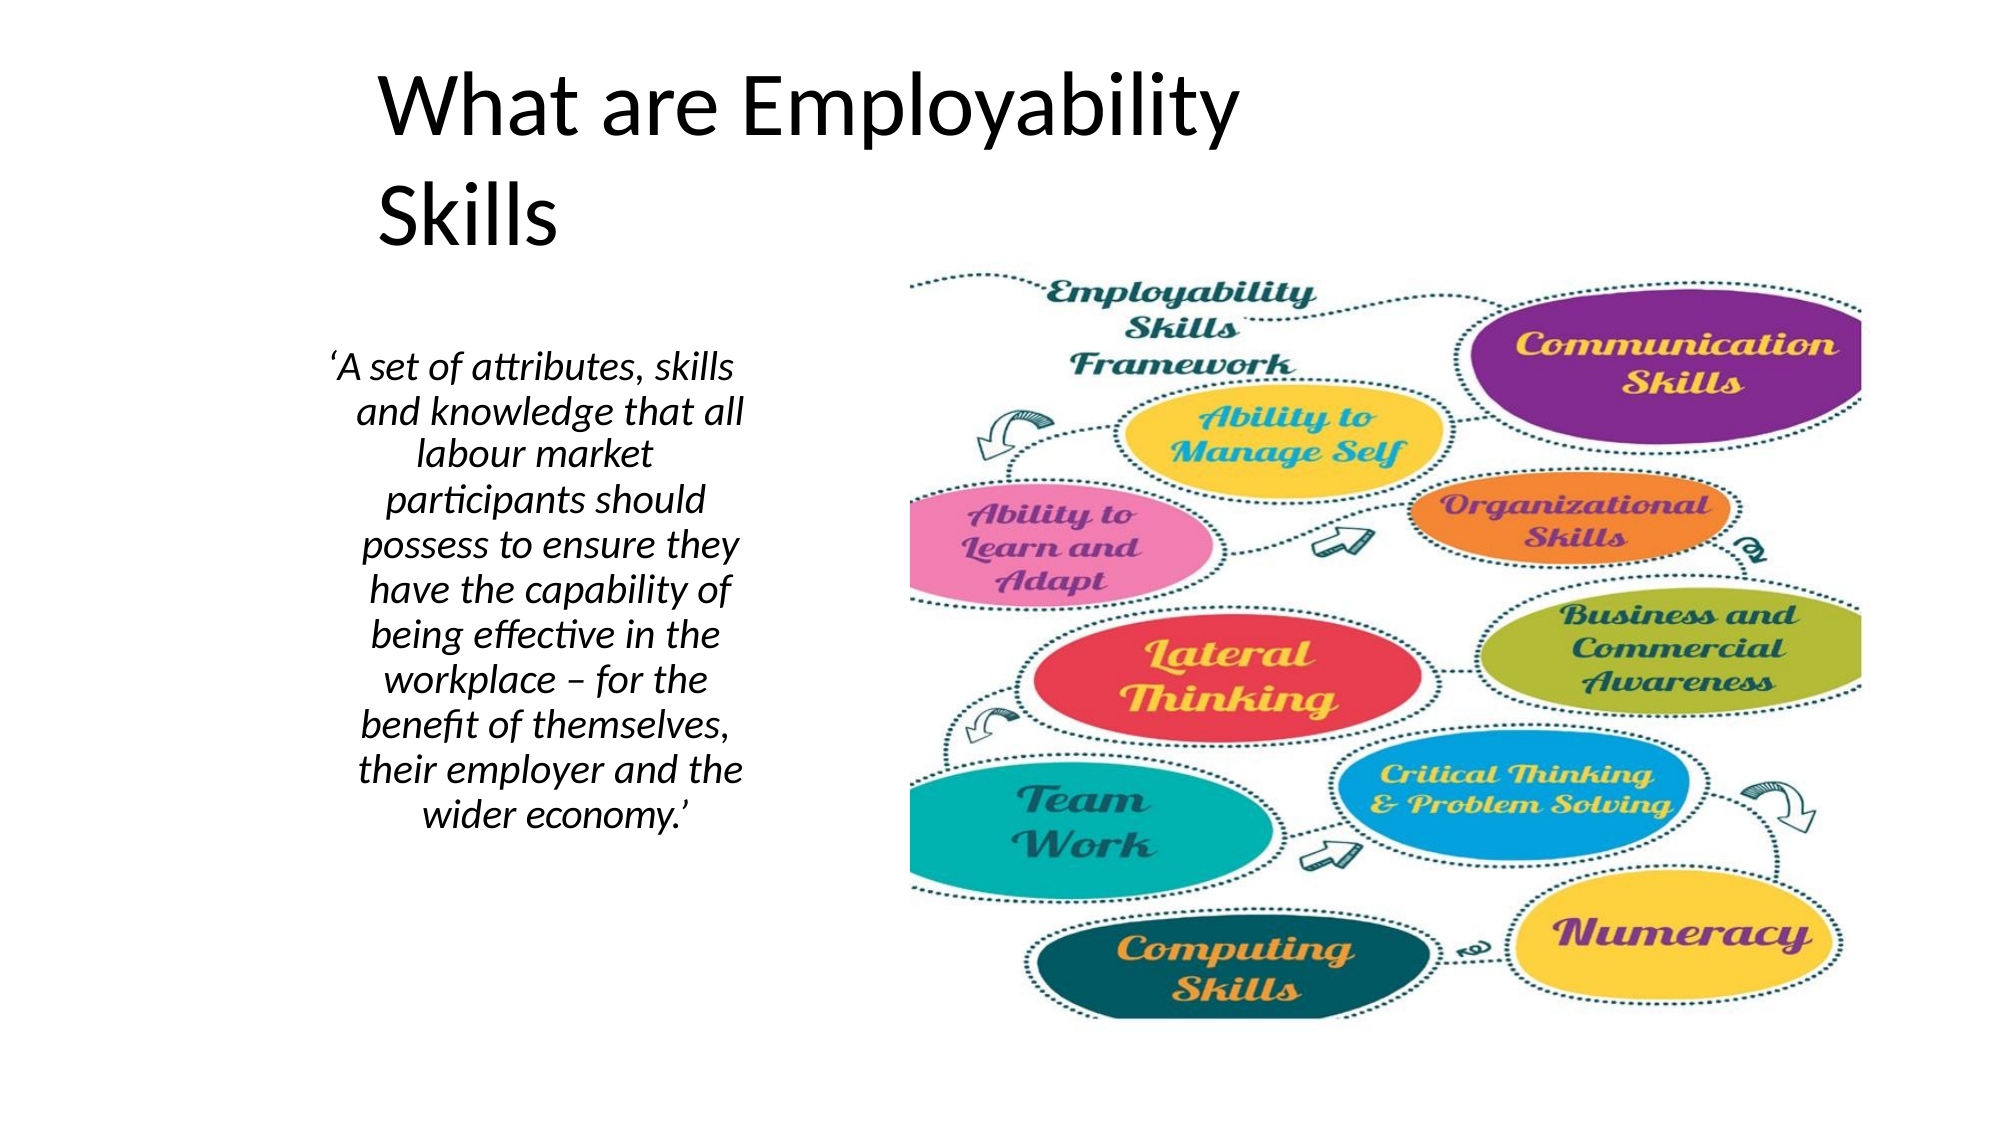

# What are Employability Skills

‘A set of attributes, skills  and knowledge that all
labour market
participants should  possess to ensure they  have the capability of  being effective in the  workplace – for the  benefit of themselves,  their employer and the  wider economy.’